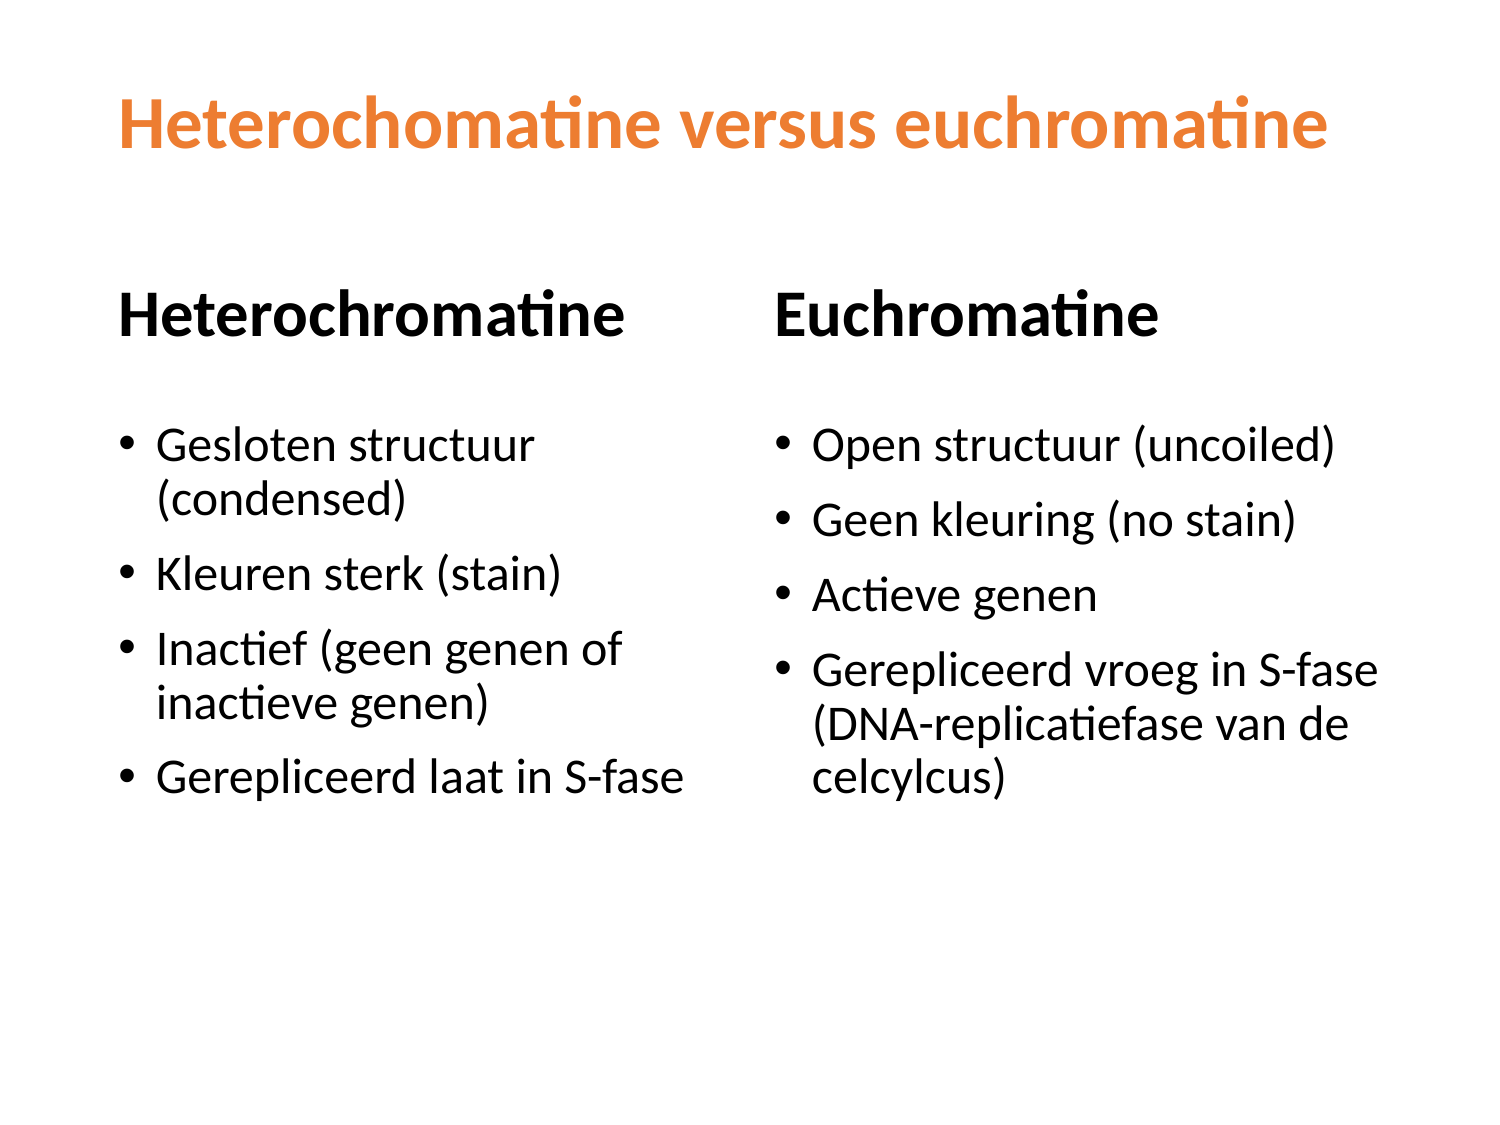

# Heterochomatine versus euchromatine
Heterochromatine
Euchromatine
Gesloten structuur (condensed)
Kleuren sterk (stain)
Inactief (geen genen of inactieve genen)
Gerepliceerd laat in S-fase
Open structuur (uncoiled)
Geen kleuring (no stain)
Actieve genen
Gerepliceerd vroeg in S-fase (DNA-replicatiefase van de celcylcus)